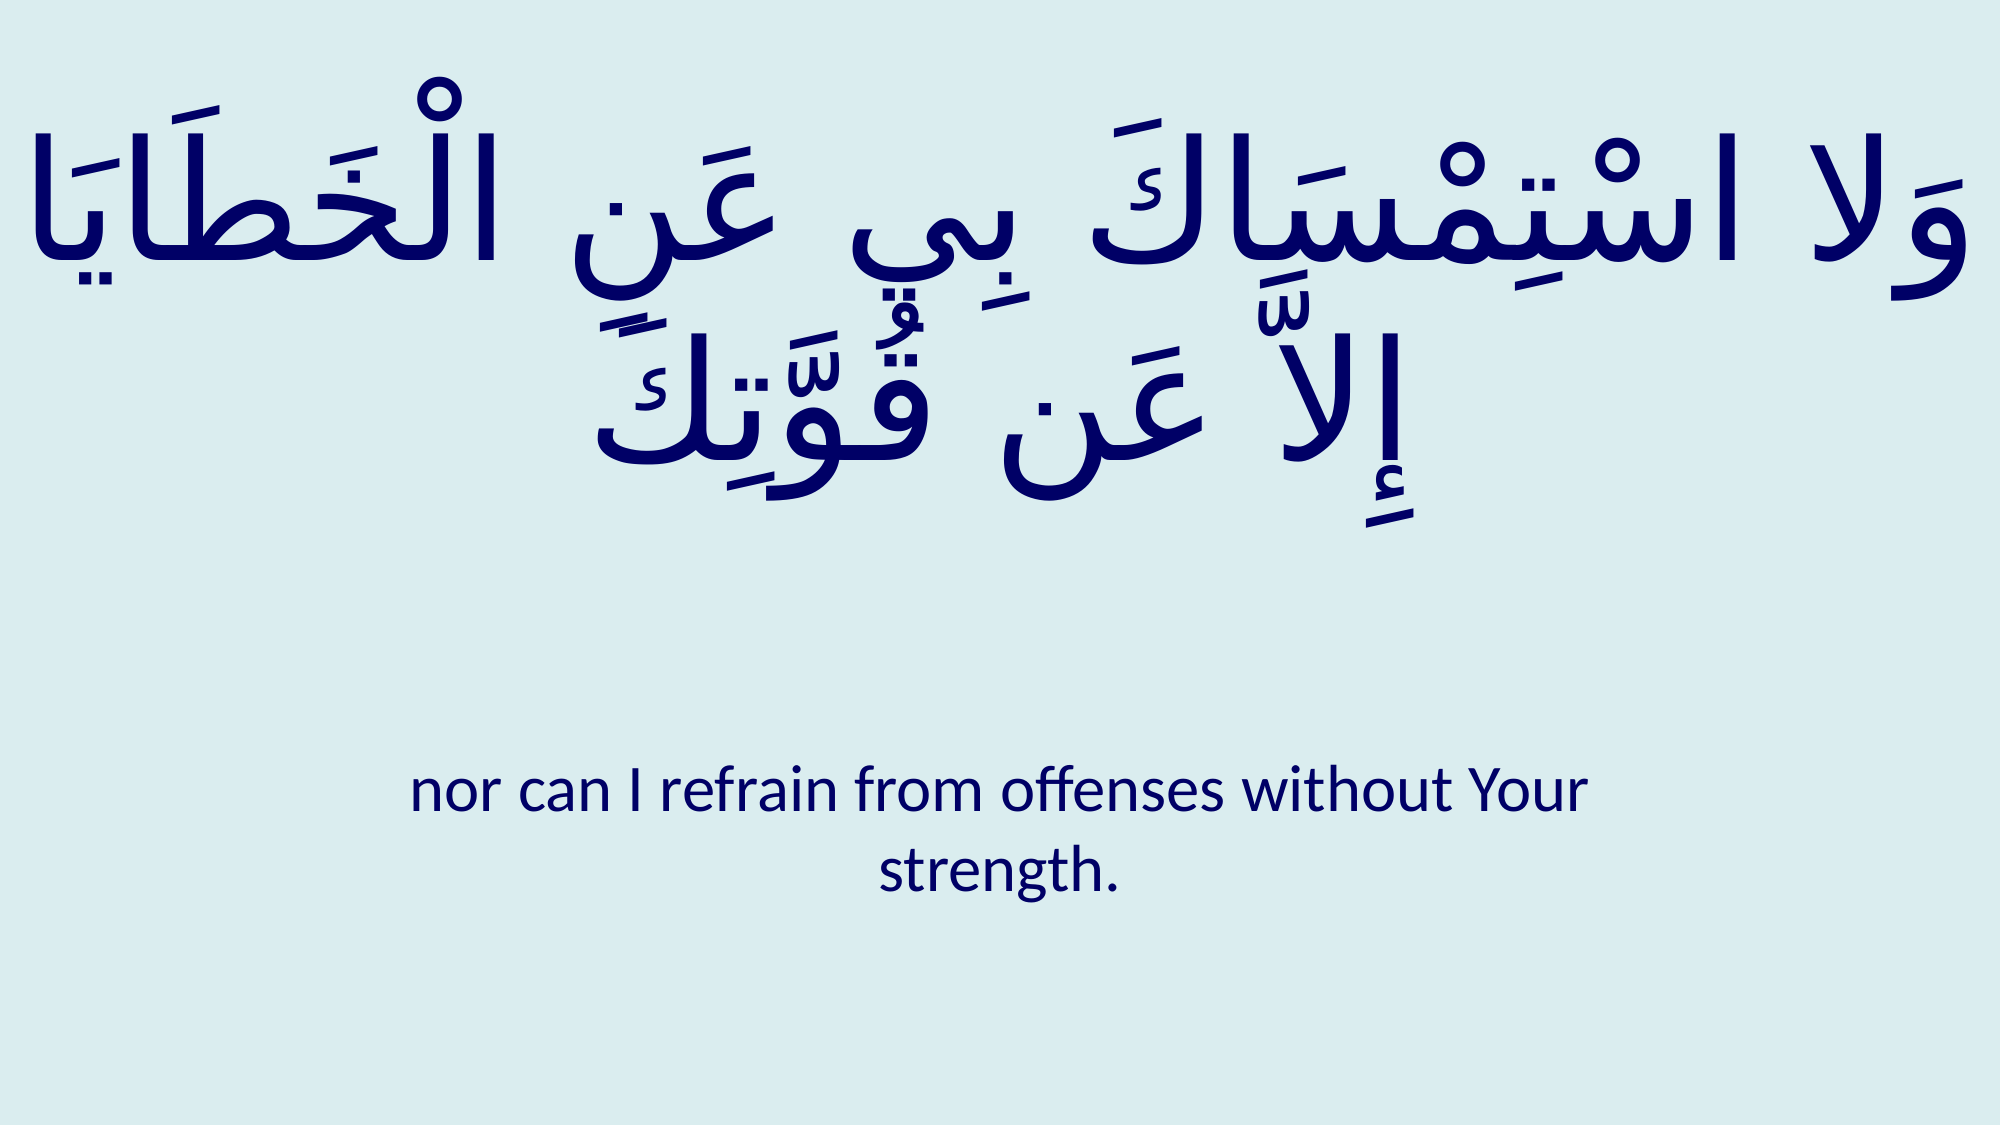

# وَلا اسْتِمْسَاكَ بِي عَنِ الْخَطَايَا إِلاَّ عَن قُوَّتِكَ
nor can I refrain from offenses without Your strength.